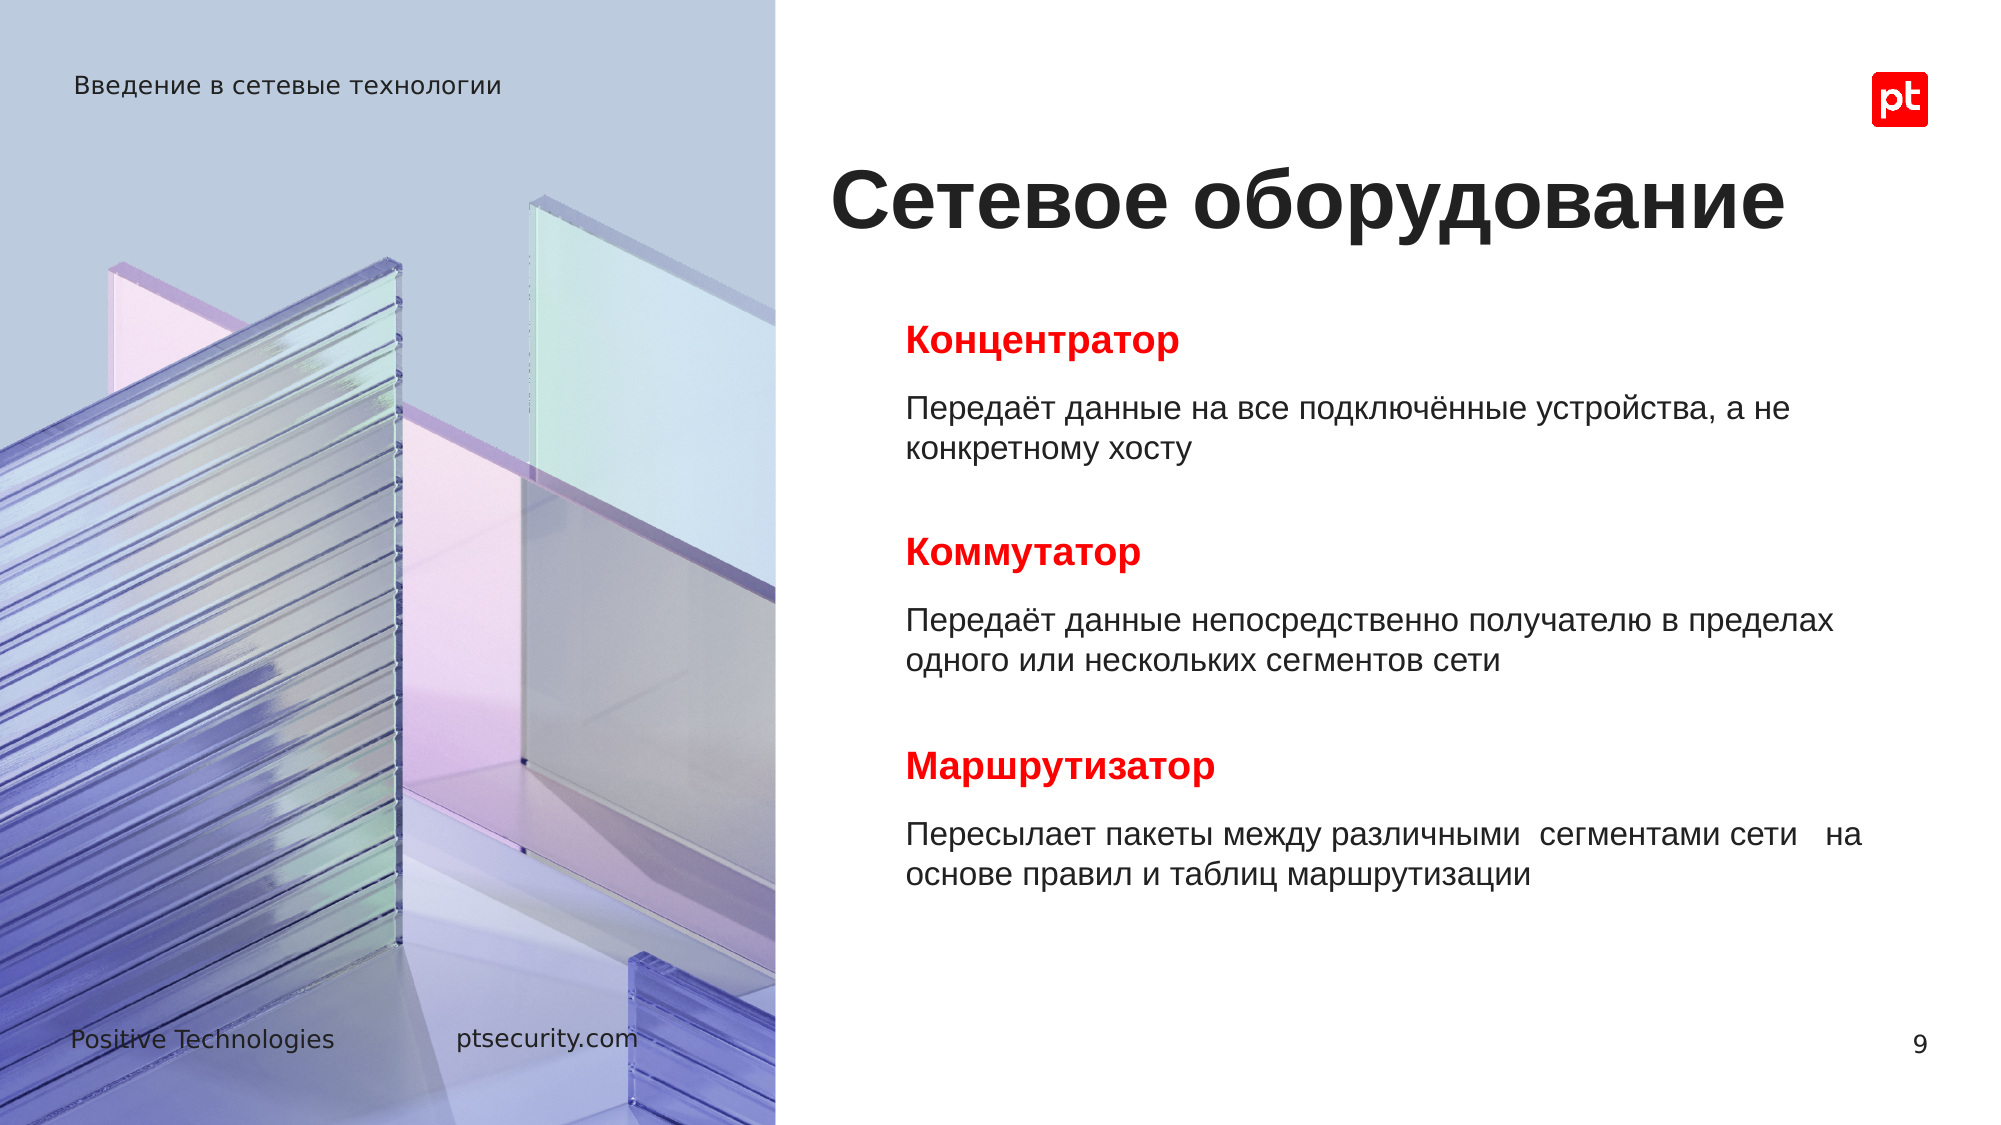

Введение в сетевые технологии
# Сетевое оборудование
Концентратор
Передаёт данные на все подключённые устройства, а не конкретному хосту

Коммутатор
Передаёт данные непосредственно получателю в пределах одного или нескольких сегментов сети

Маршрутизатор
Пересылает пакеты между различными  сегментами сети   на основе правил и таблиц маршрутизации

9